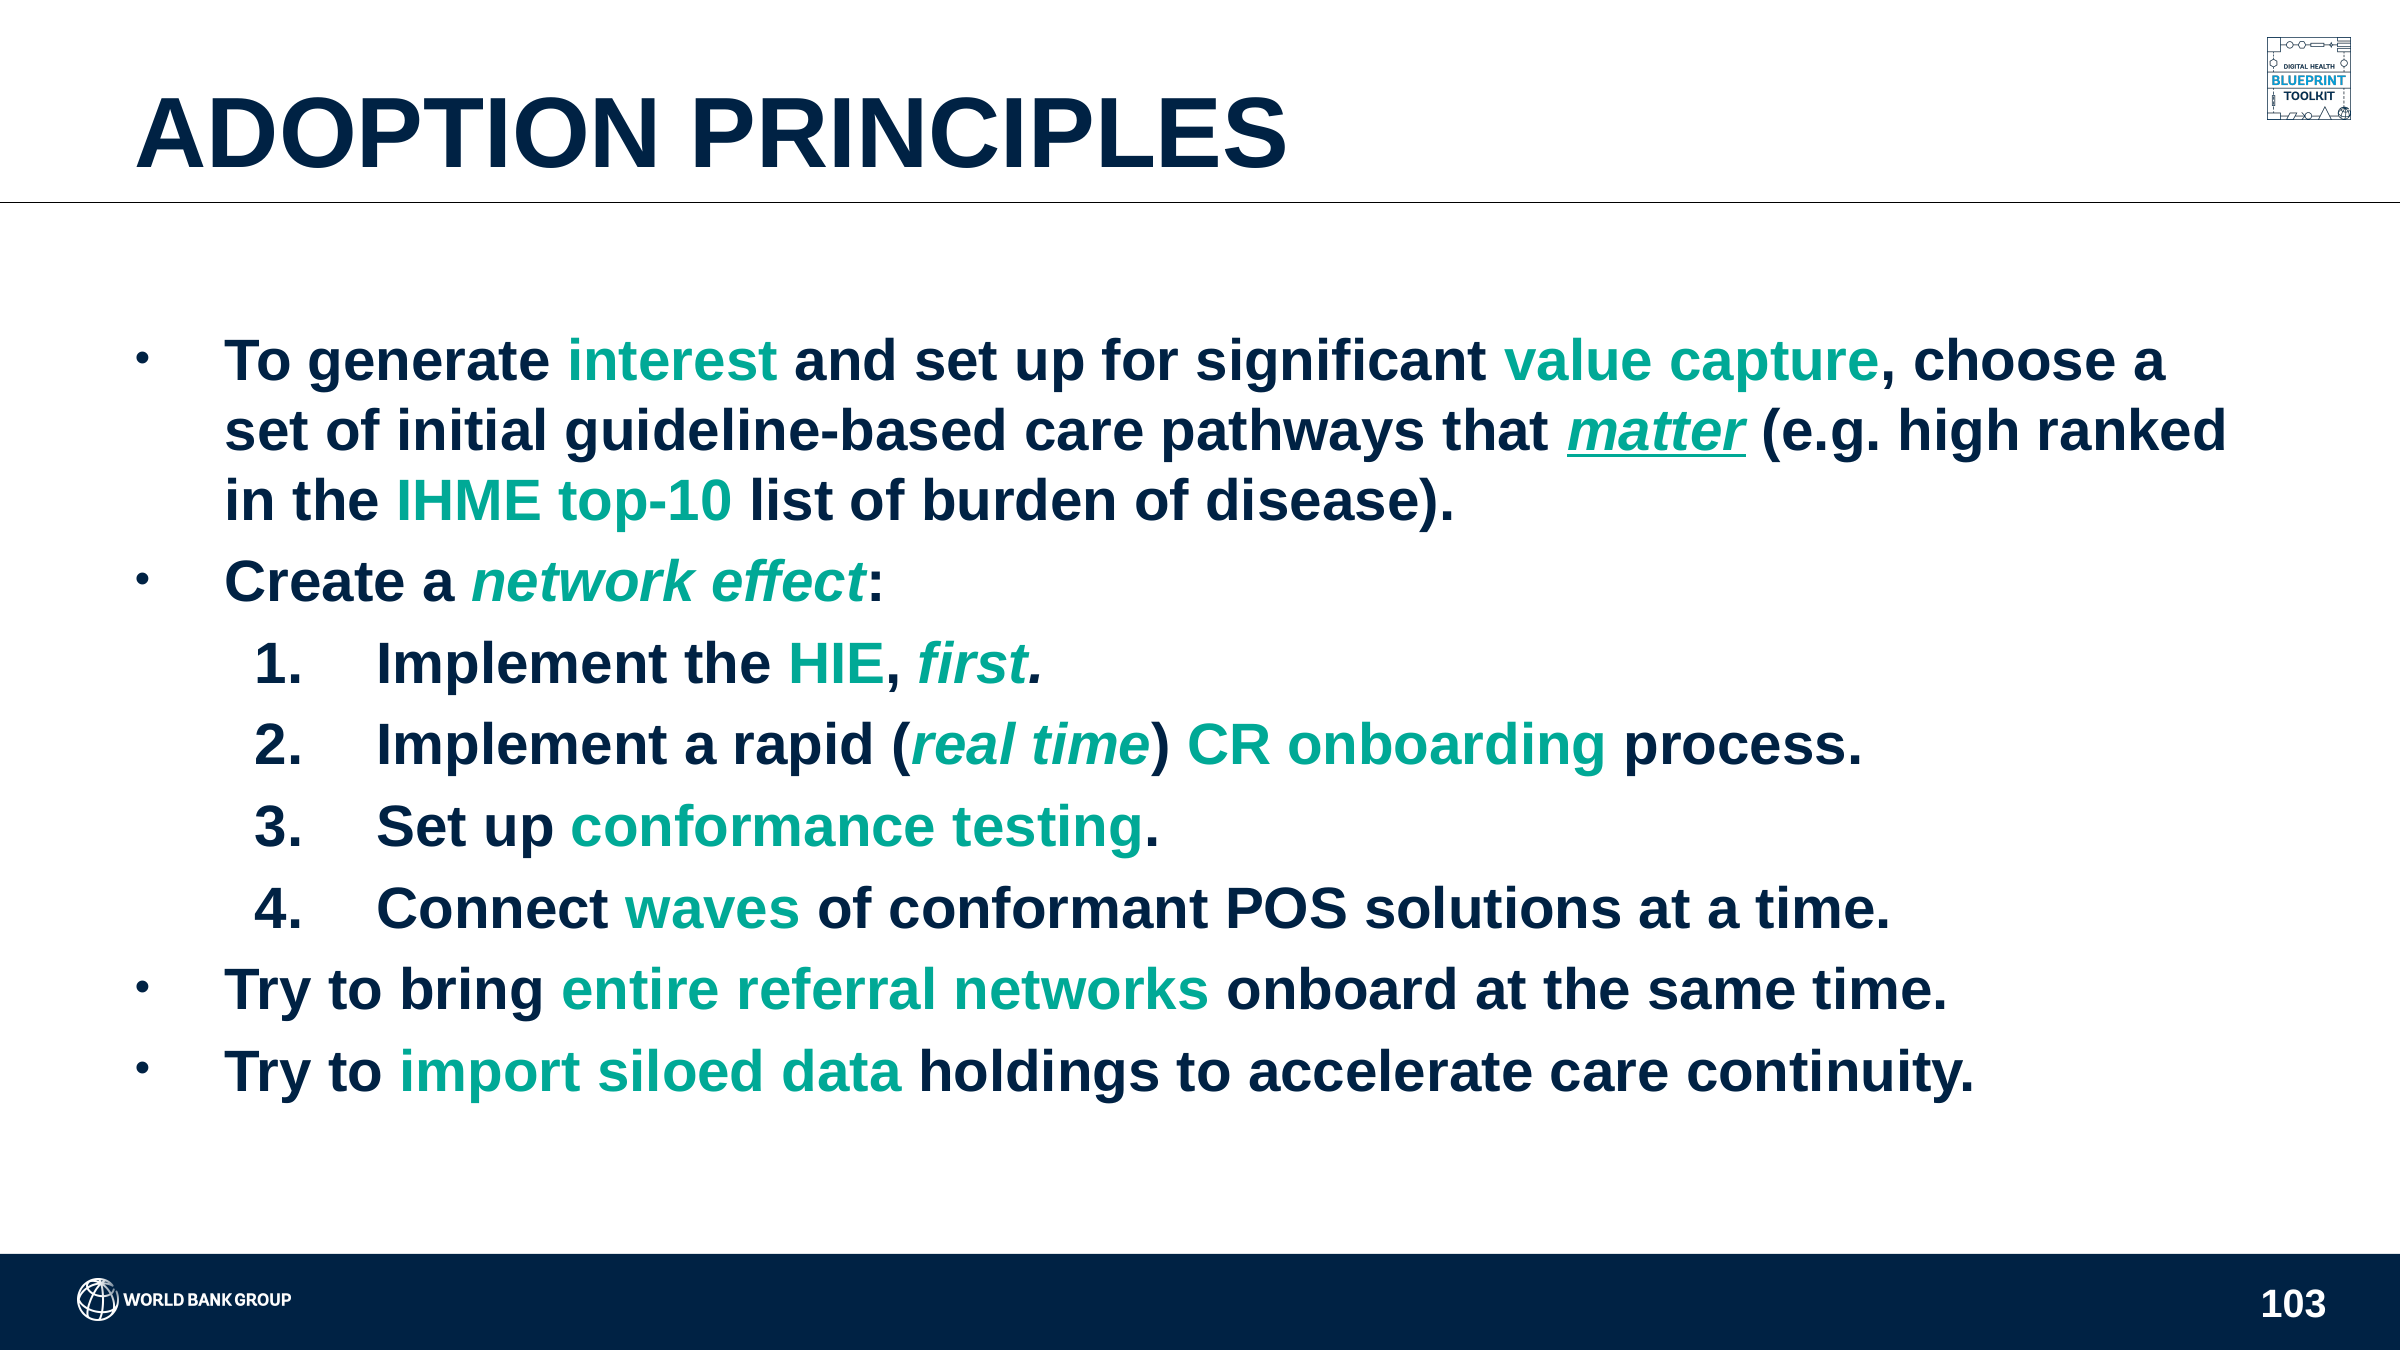

# ADOPTION PRINCIPLES
To generate interest and set up for significant value capture, choose a set of initial guideline-based care pathways that matter (e.g. high ranked in the IHME top-10 list of burden of disease).
Create a network effect:
Implement the HIE, first.
Implement a rapid (real time) CR onboarding process.
Set up conformance testing.
Connect waves of conformant POS solutions at a time.
Try to bring entire referral networks onboard at the same time.
Try to import siloed data holdings to accelerate care continuity.
103